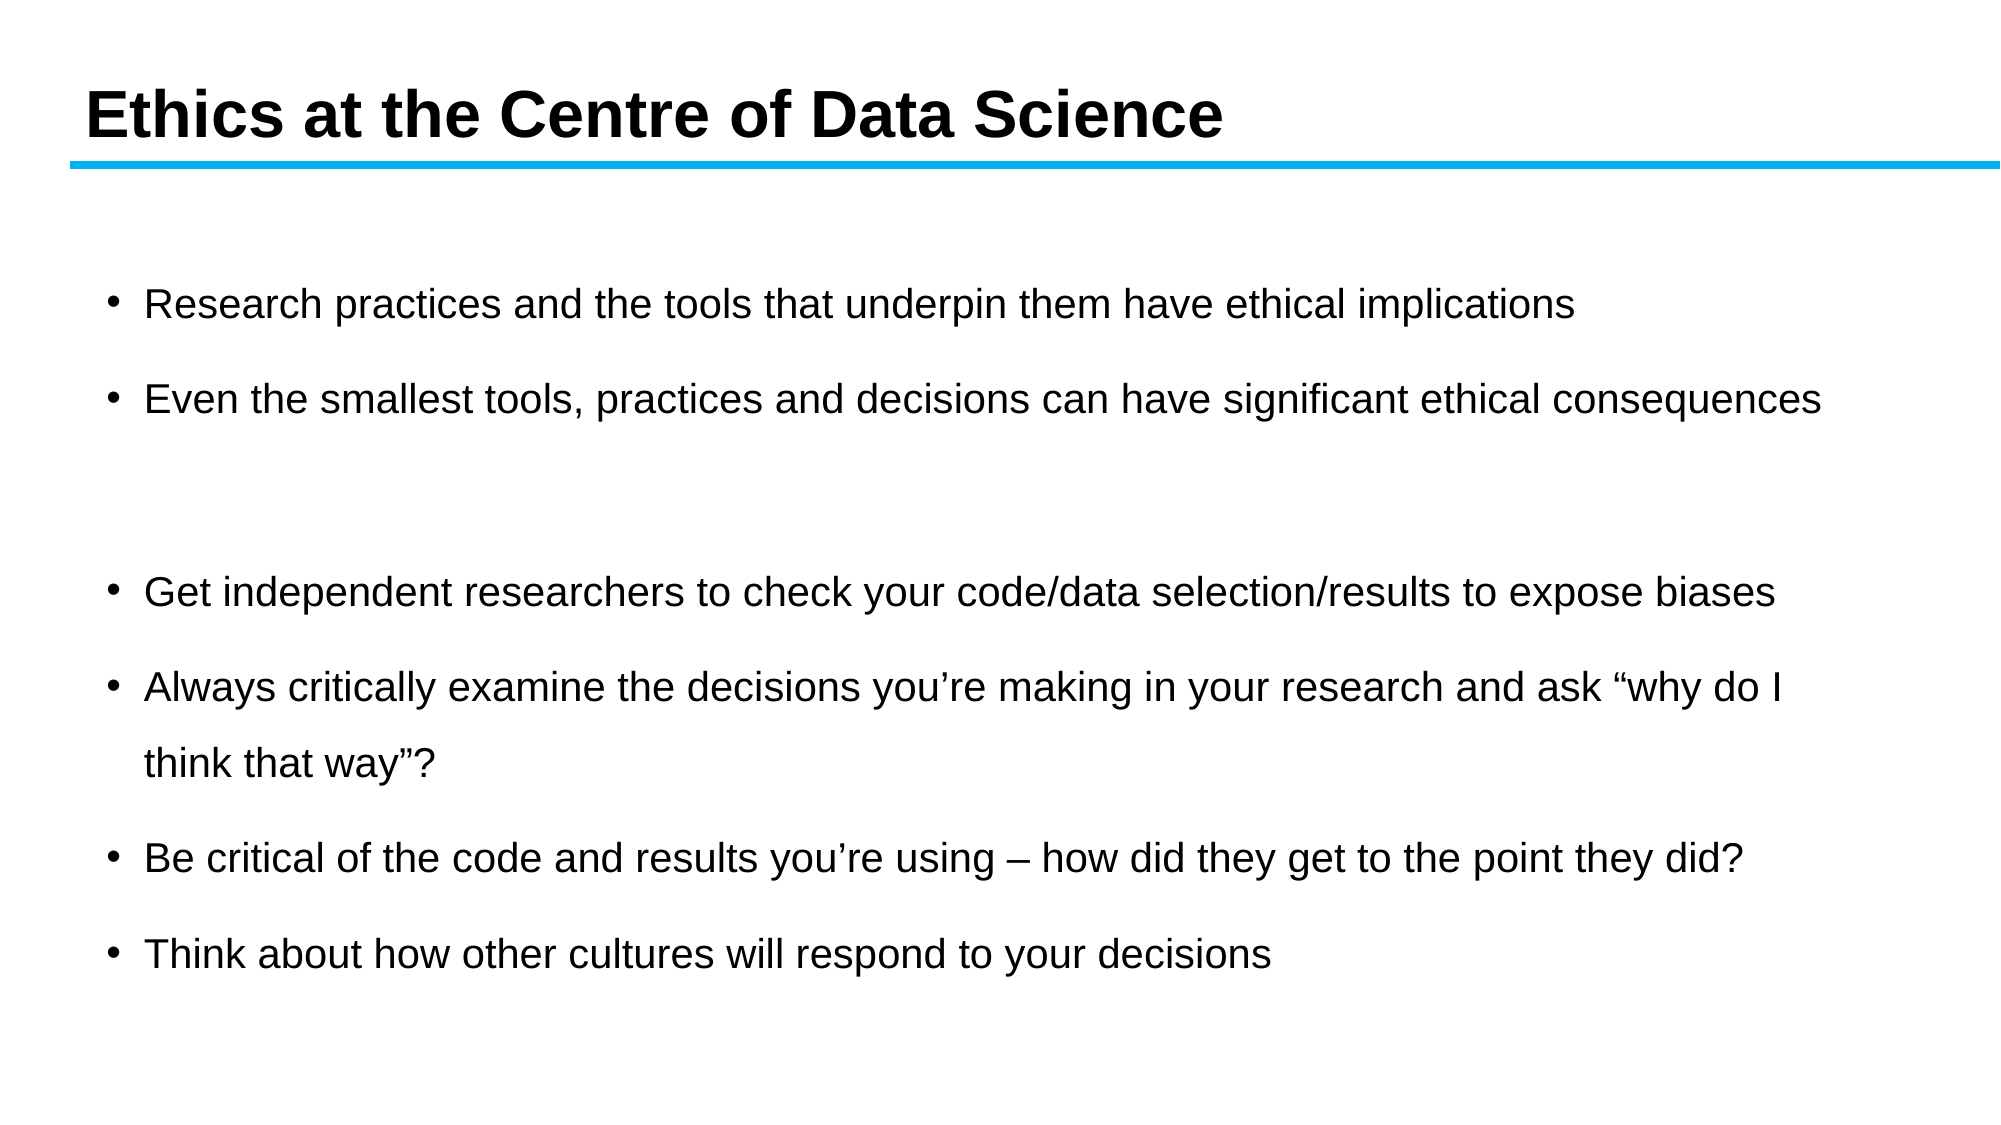

# Ethics at the Centre of Data Science
Research practices and the tools that underpin them have ethical implications
Even the smallest tools, practices and decisions can have significant ethical consequences

Get independent researchers to check your code/data selection/results to expose biases
Always critically examine the decisions you’re making in your research and ask “why do I think that way”?
Be critical of the code and results you’re using – how did they get to the point they did?
Think about how other cultures will respond to your decisions